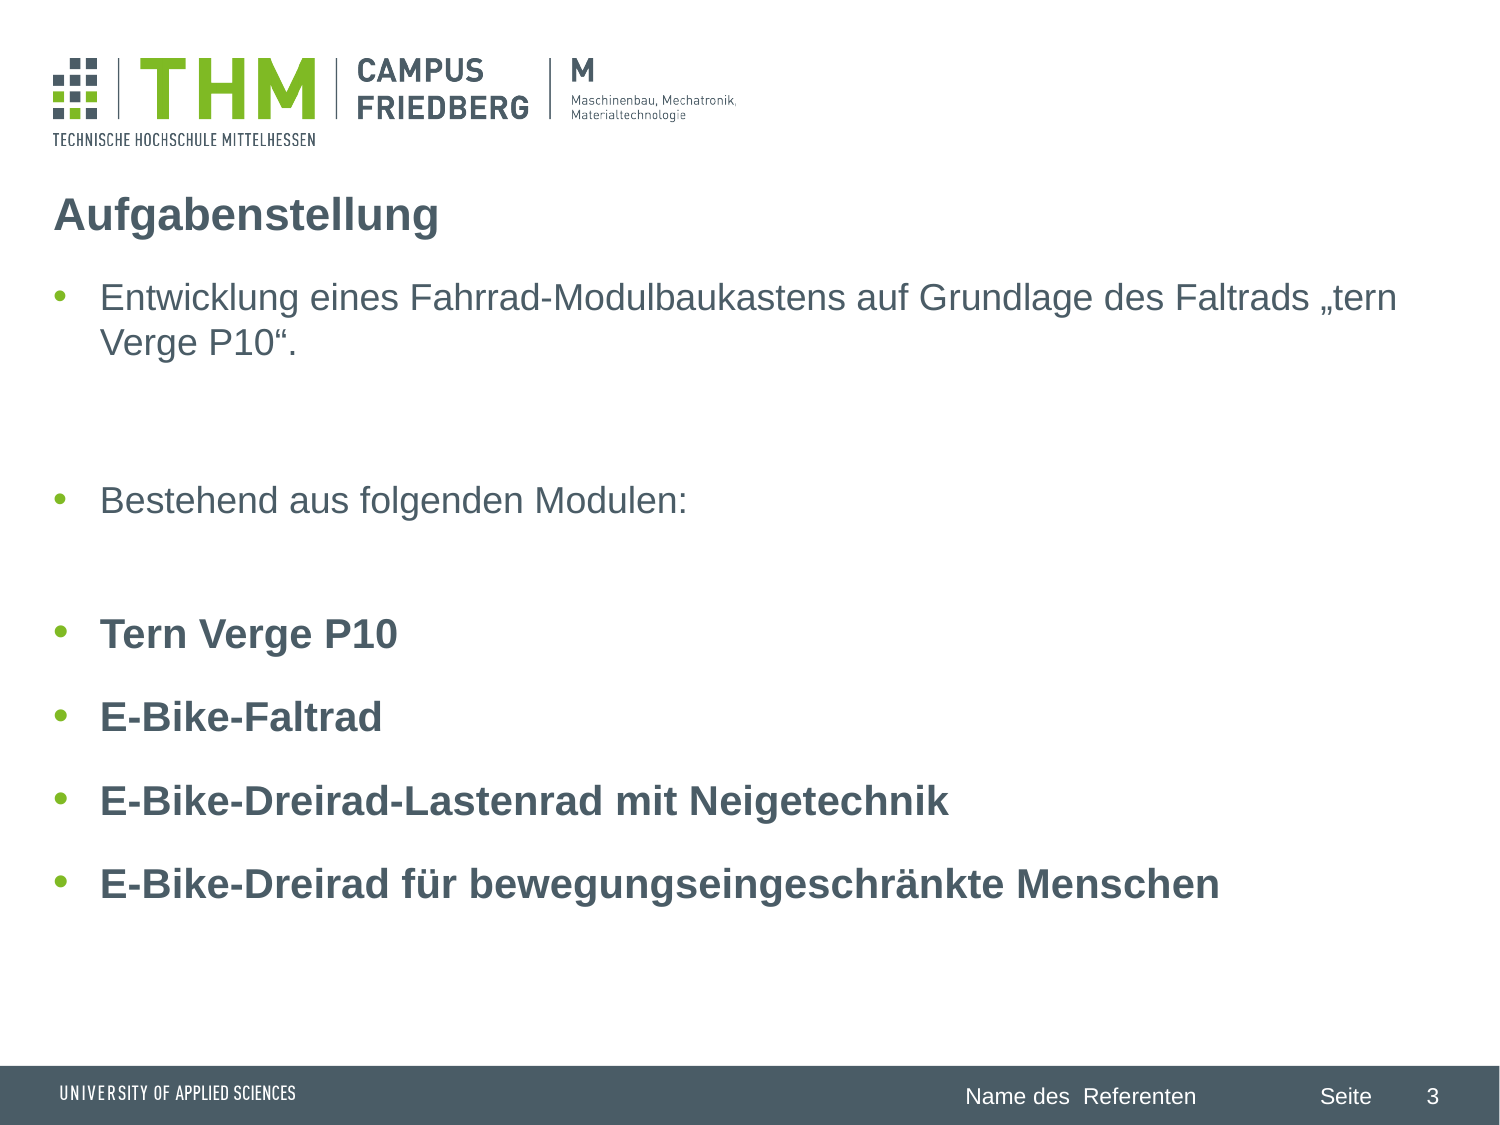

# Aufgabenstellung
Entwicklung eines Fahrrad-Modulbaukastens auf Grundlage des Faltrads „tern Verge P10“.

Bestehend aus folgenden Modulen:

Tern Verge P10
E-Bike-Faltrad
E-Bike-Dreirad-Lastenrad mit Neigetechnik
E-Bike-Dreirad für bewegungseingeschränkte Menschen

3